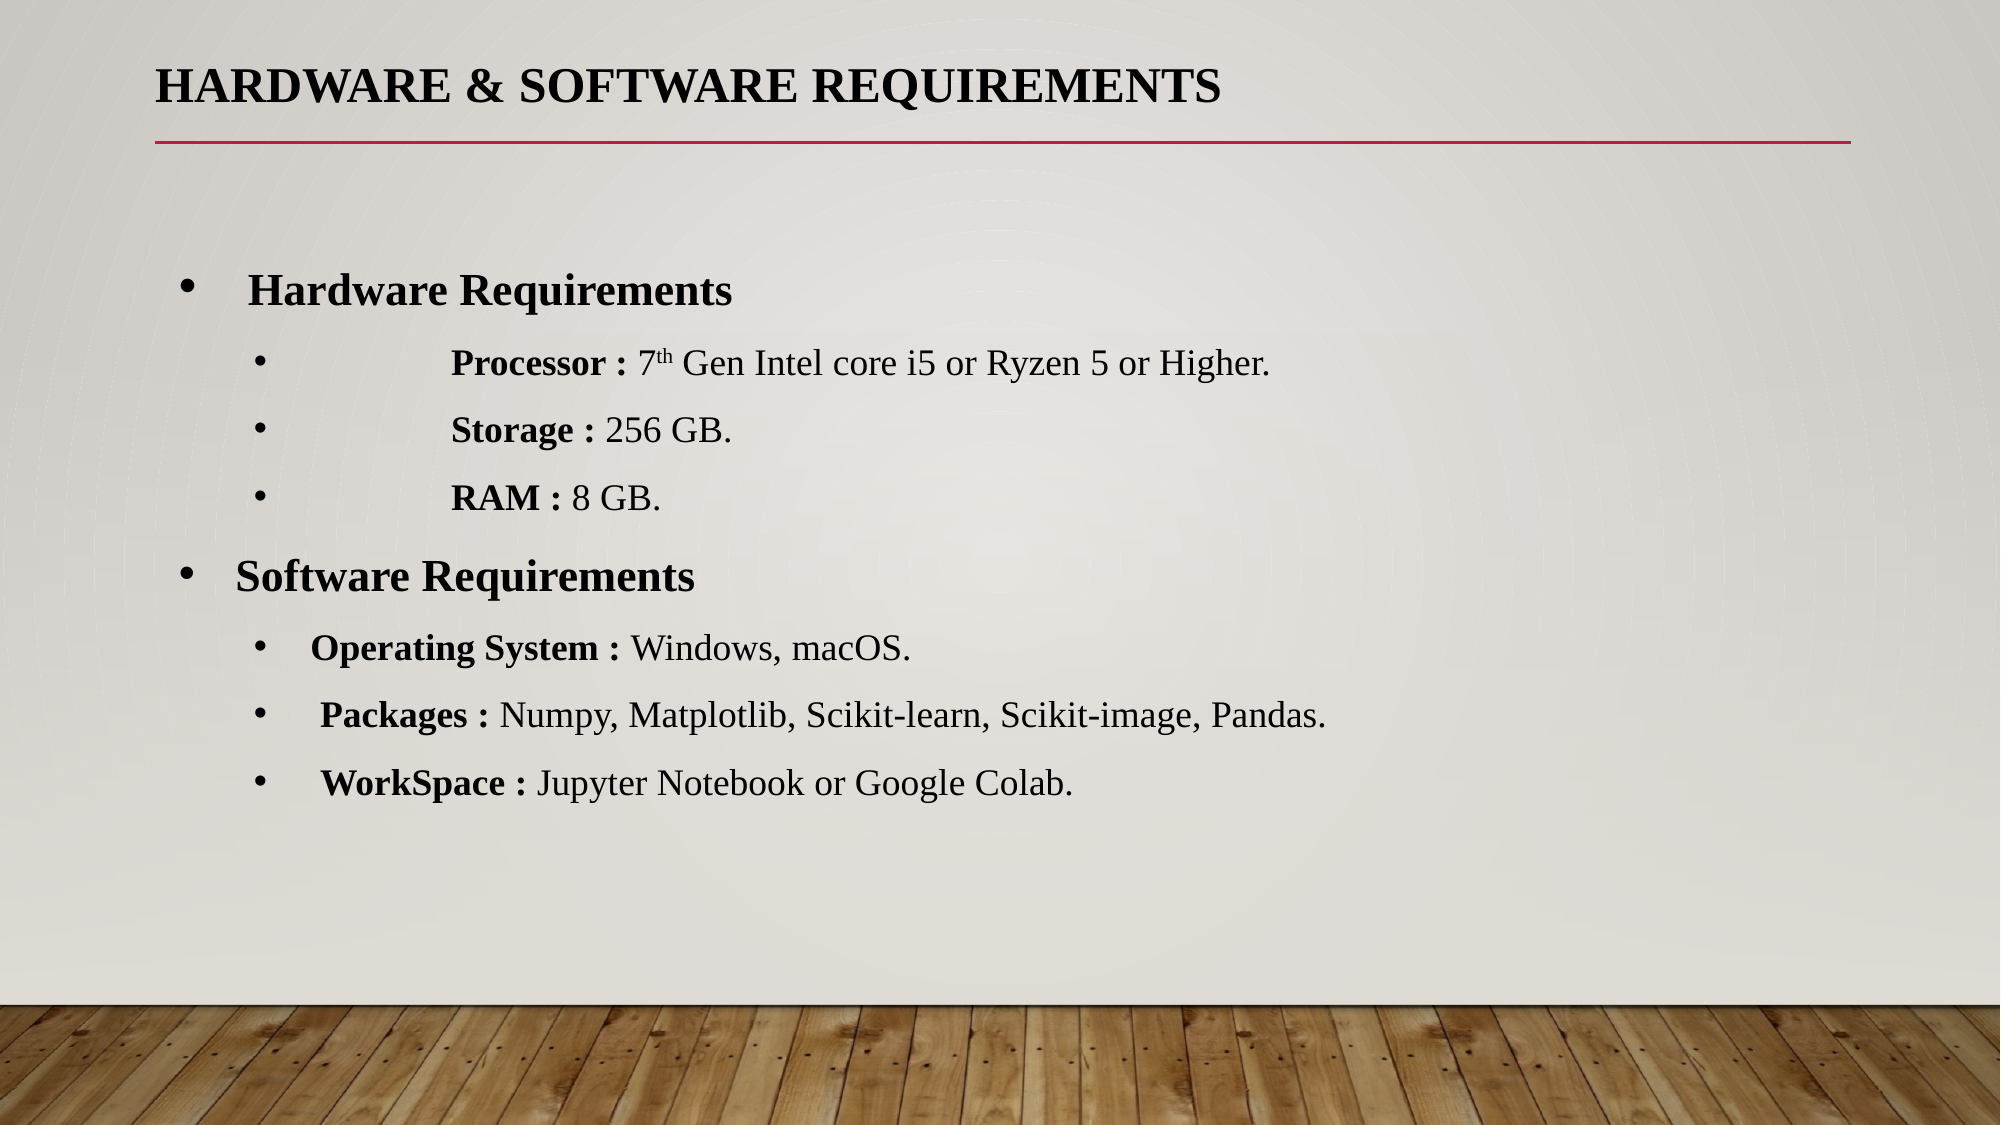

HARDWARE & SOFTWARE REQUIREMENTS
 Hardware Requirements
	Processor : 7th Gen Intel core i5 or Ryzen 5 or Higher.
	Storage : 256 GB.
	RAM : 8 GB.
Software Requirements
Operating System : Windows, macOS.
  Packages : Numpy, Matplotlib, Scikit-learn, Scikit-image, Pandas.
  WorkSpace : Jupyter Notebook or Google Colab.